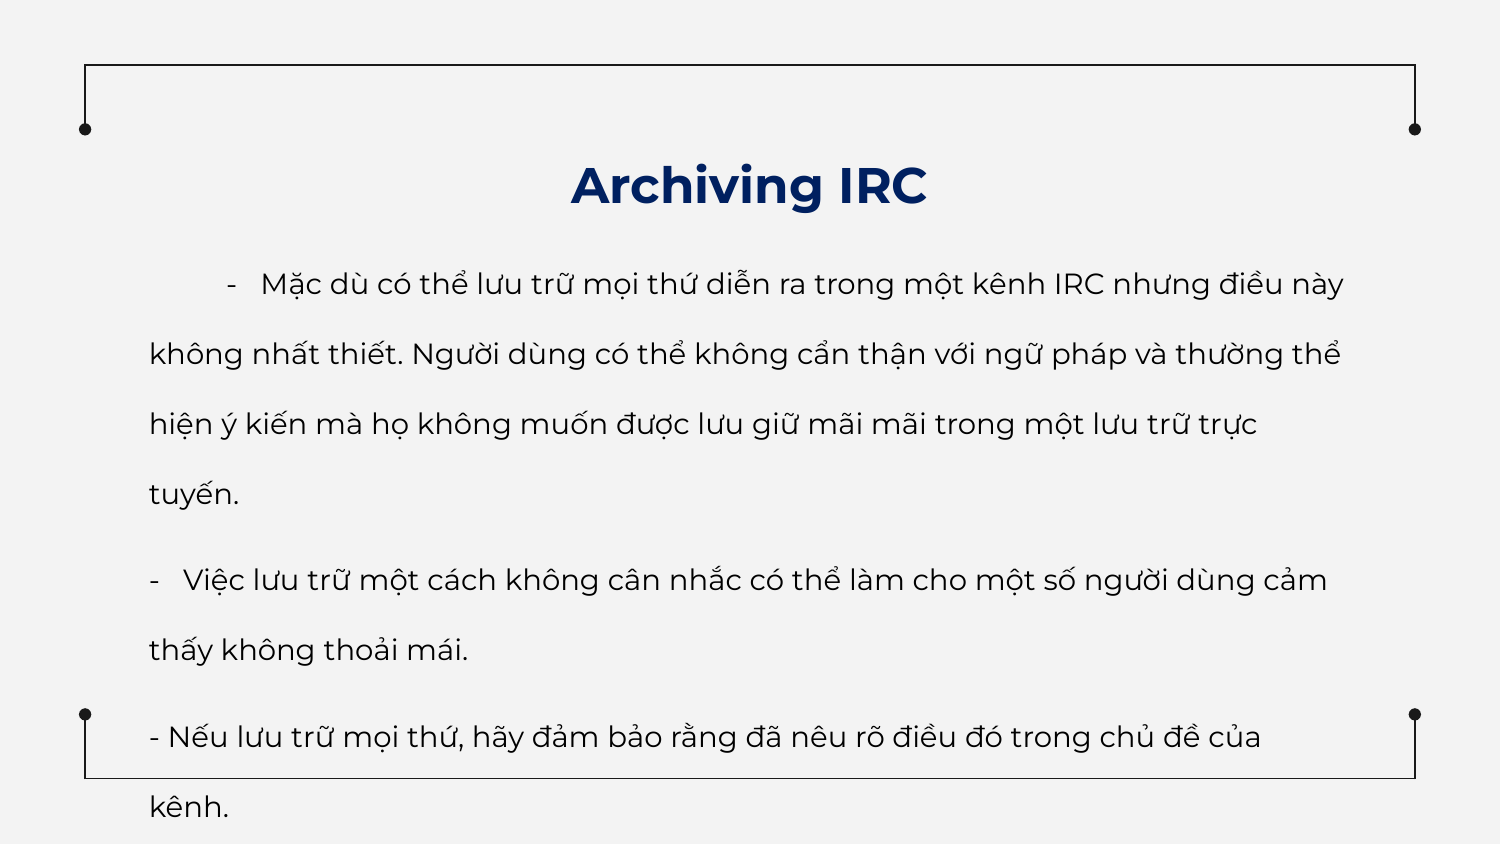

Archiving IRC
          -   Mặc dù có thể lưu trữ mọi thứ diễn ra trong một kênh IRC nhưng điều này không nhất thiết. Người dùng có thể không cẩn thận với ngữ pháp và thường thể hiện ý kiến mà họ không muốn được lưu giữ mãi mãi trong một lưu trữ trực tuyến.
-   Việc lưu trữ một cách không cân nhắc có thể làm cho một số người dùng cảm thấy không thoải mái.
- Nếu lưu trữ mọi thứ, hãy đảm bảo rằng đã nêu rõ điều đó trong chủ đề của kênh.